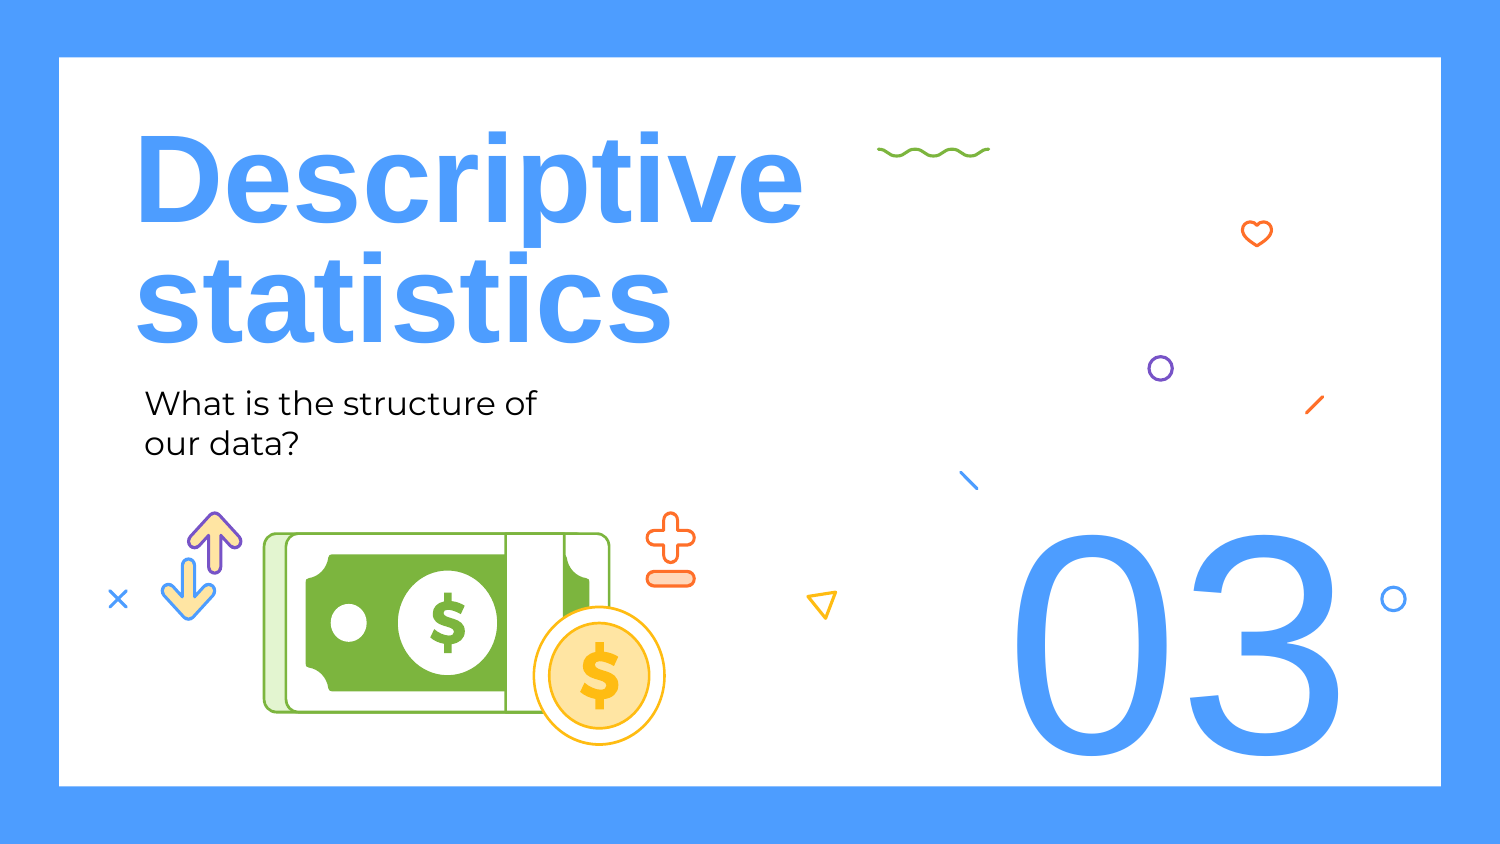

# Descriptive statistics
What is the structure of our data?
03